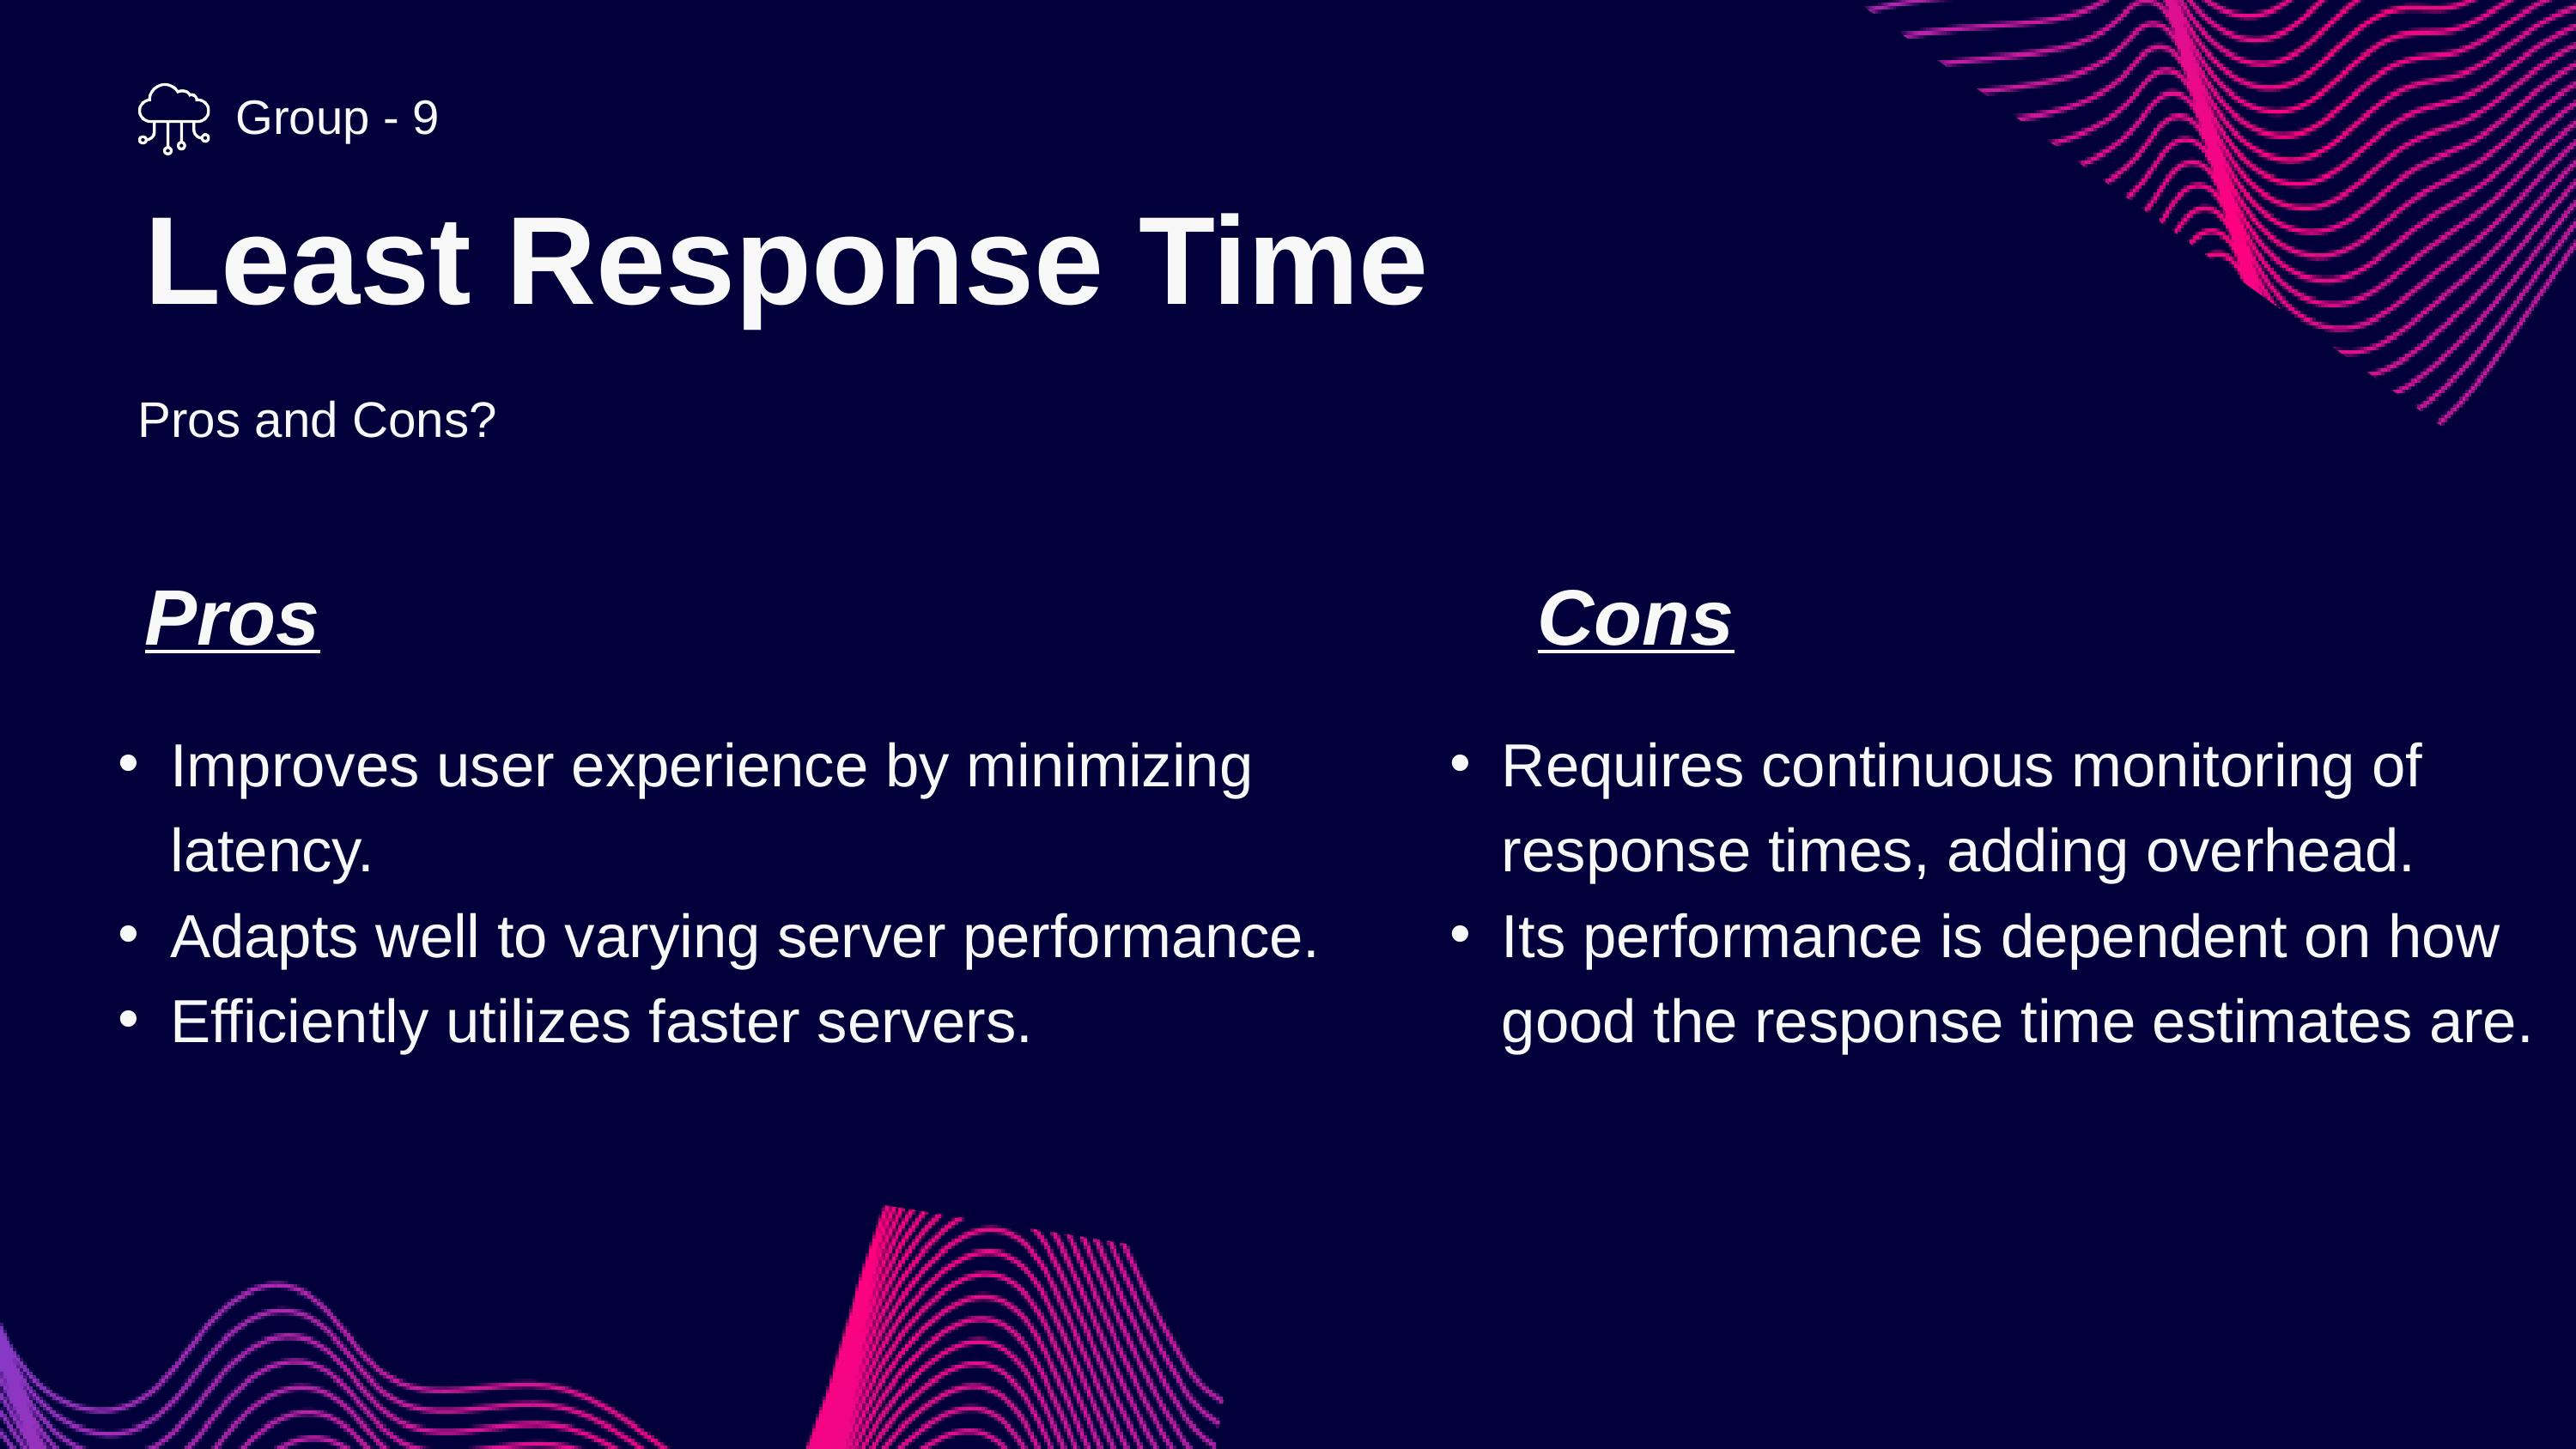

Group - 9
Least Response Time

Pros and Cons?
Pros
Cons
Improves user experience by minimizing latency.
Adapts well to varying server performance.
Efficiently utilizes faster servers.
Requires continuous monitoring of response times, adding overhead.
Its performance is dependent on how good the response time estimates are.